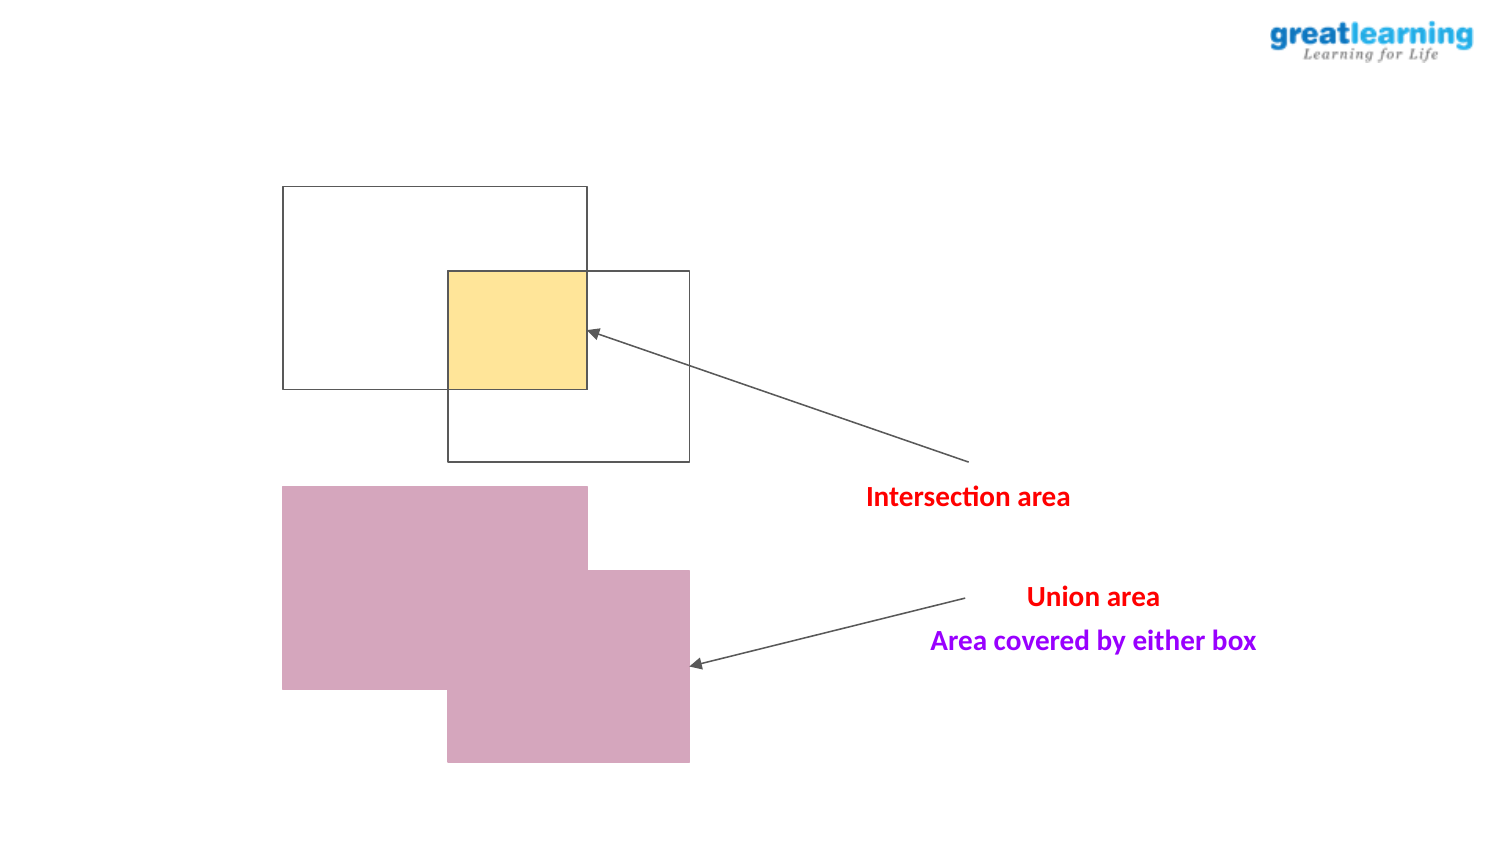

Intersection area

Union area

Area covered by either box